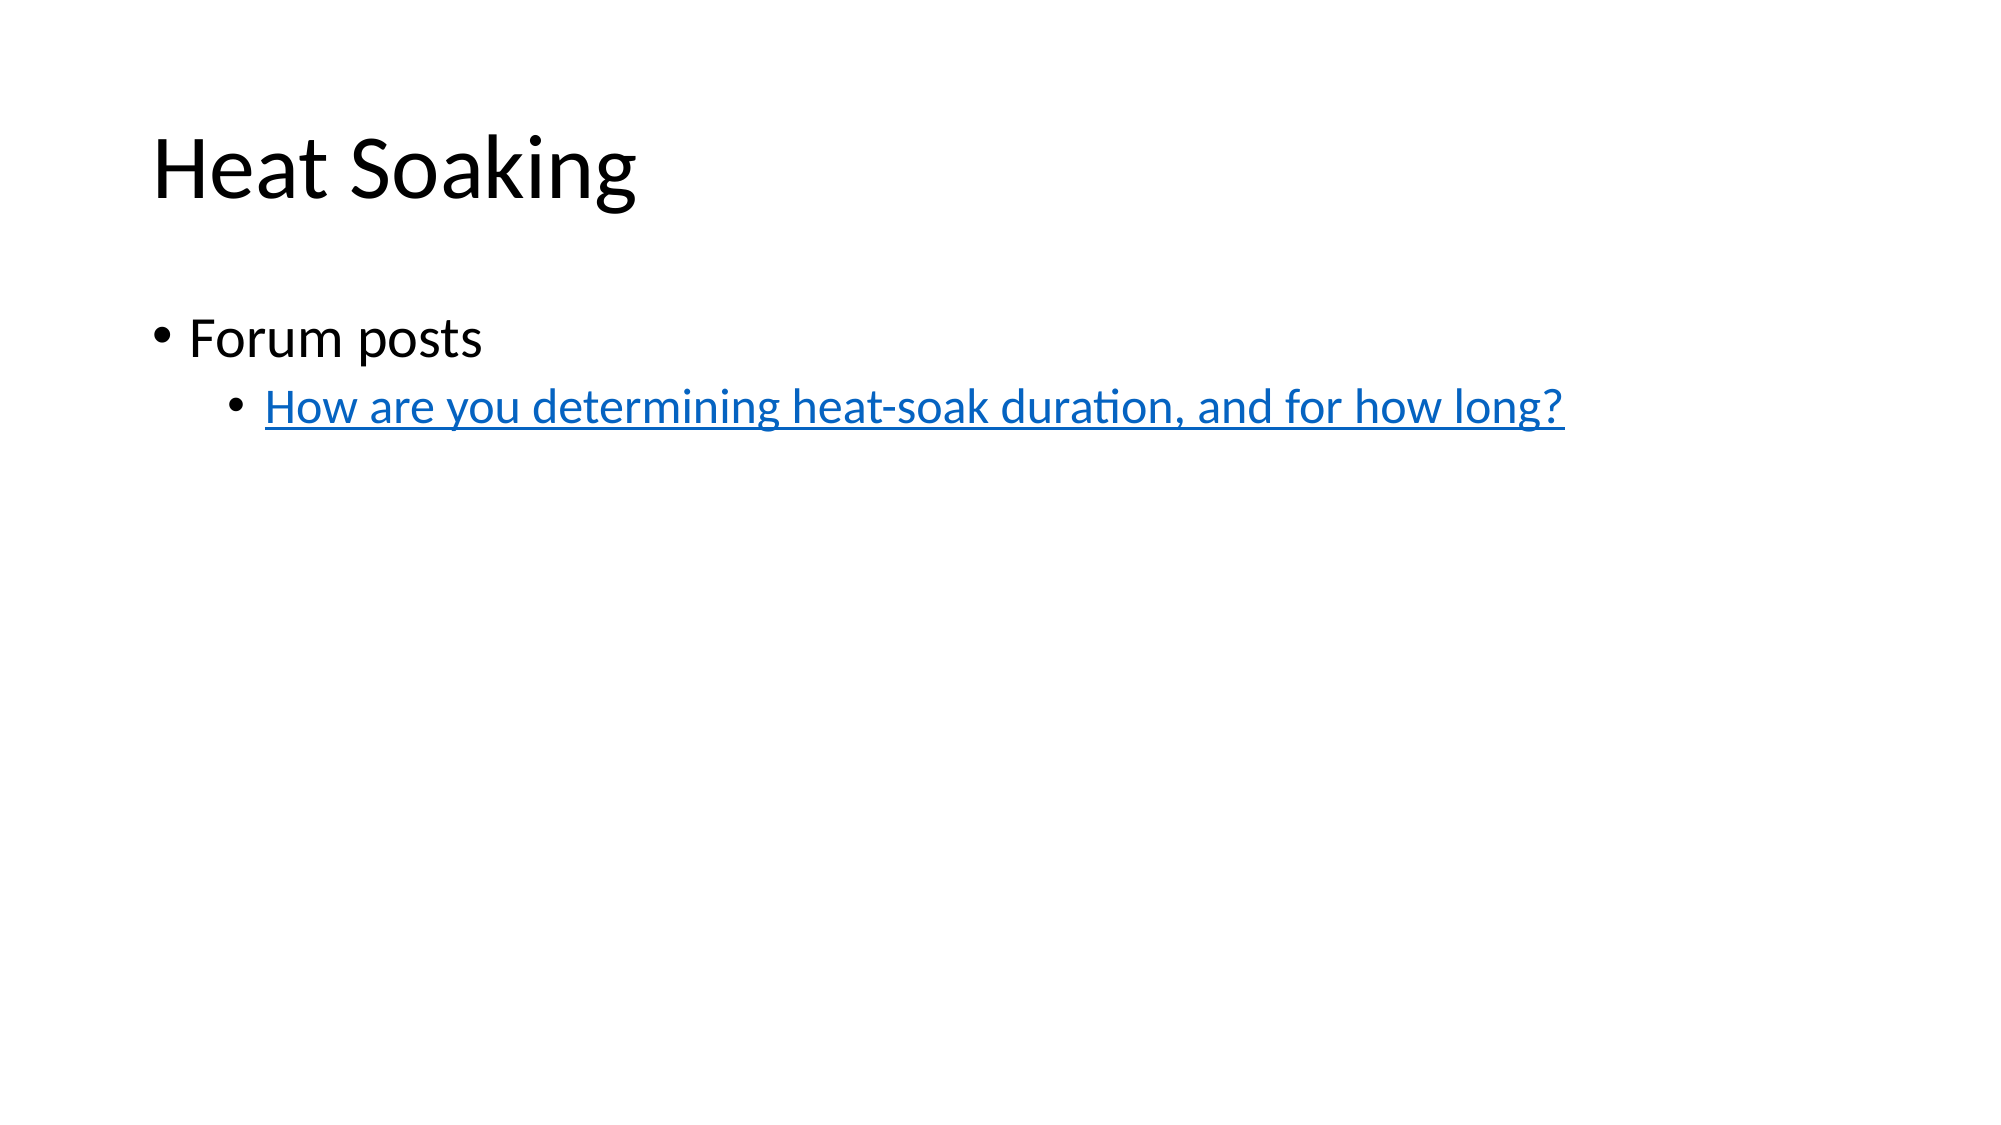

# Heat Soaking
Forum posts
How are you determining heat-soak duration, and for how long?